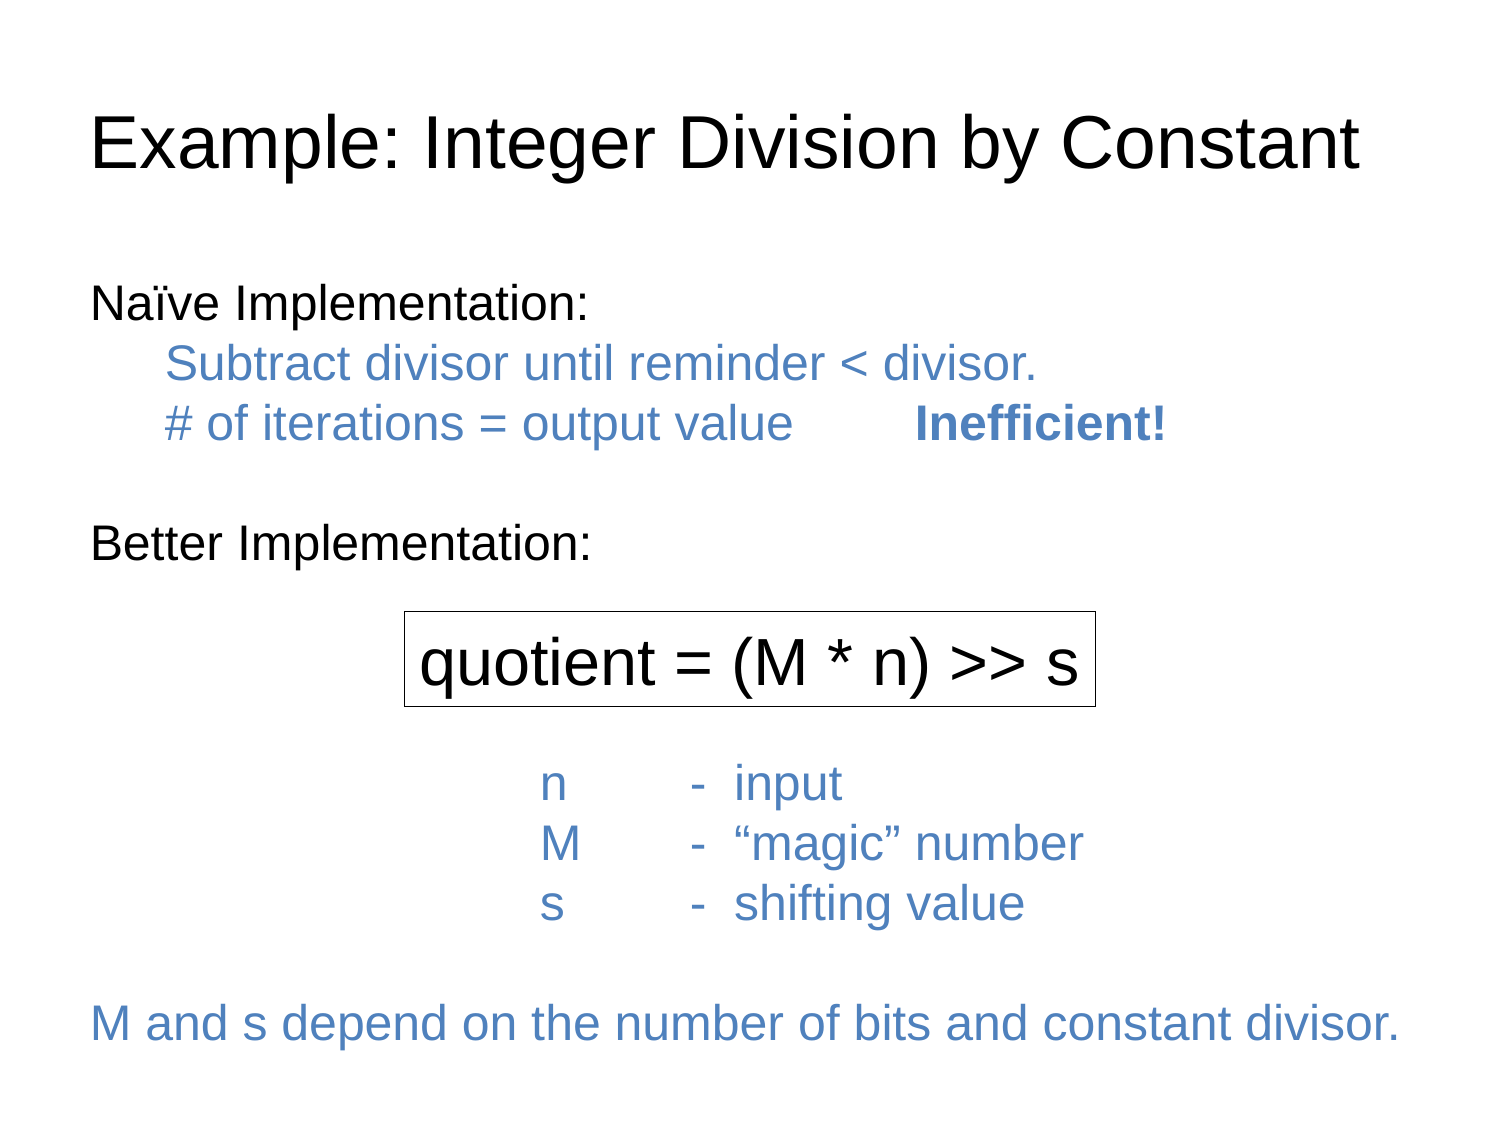

Example: Integer Division by Constant
Naïve Implementation:
Subtract divisor until reminder < divisor.
# of iterations = output value	Inefficient!

Better Implementation:

			n 	-  input
			M	-  “magic” number
			s	-  shifting value

M and s depend on the number of bits and constant divisor.
quotient = (M * n) >> s